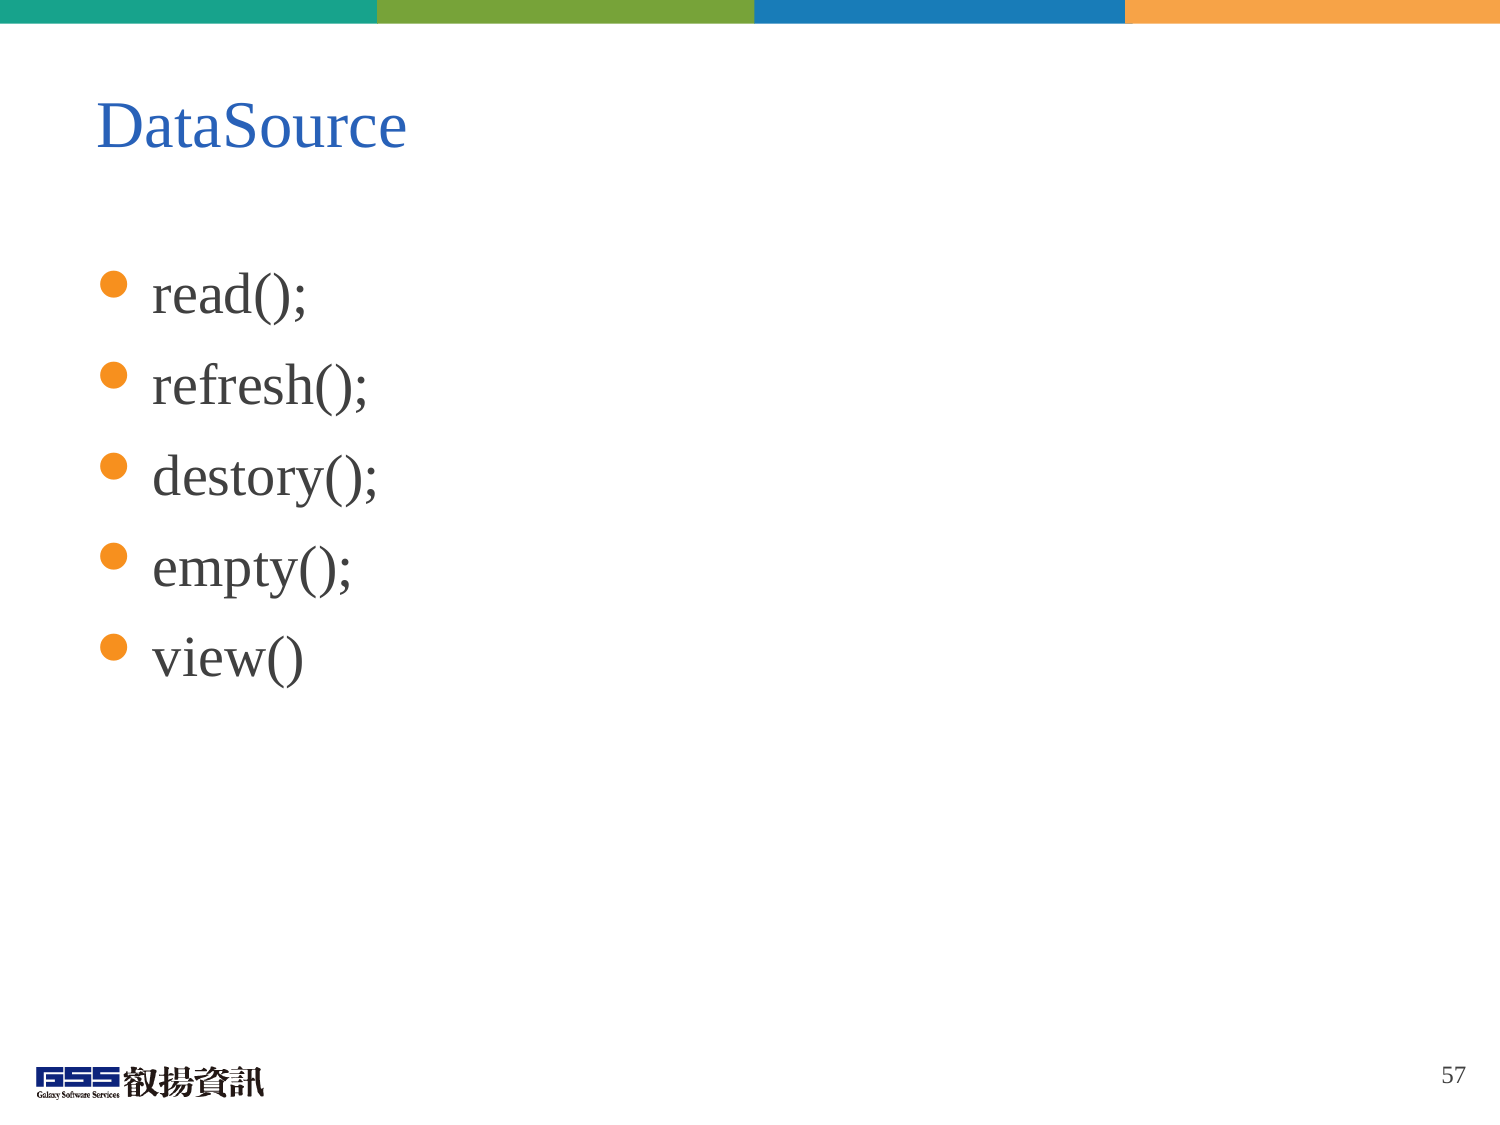

# DataSource
read();
refresh();
destory();
empty();
view()